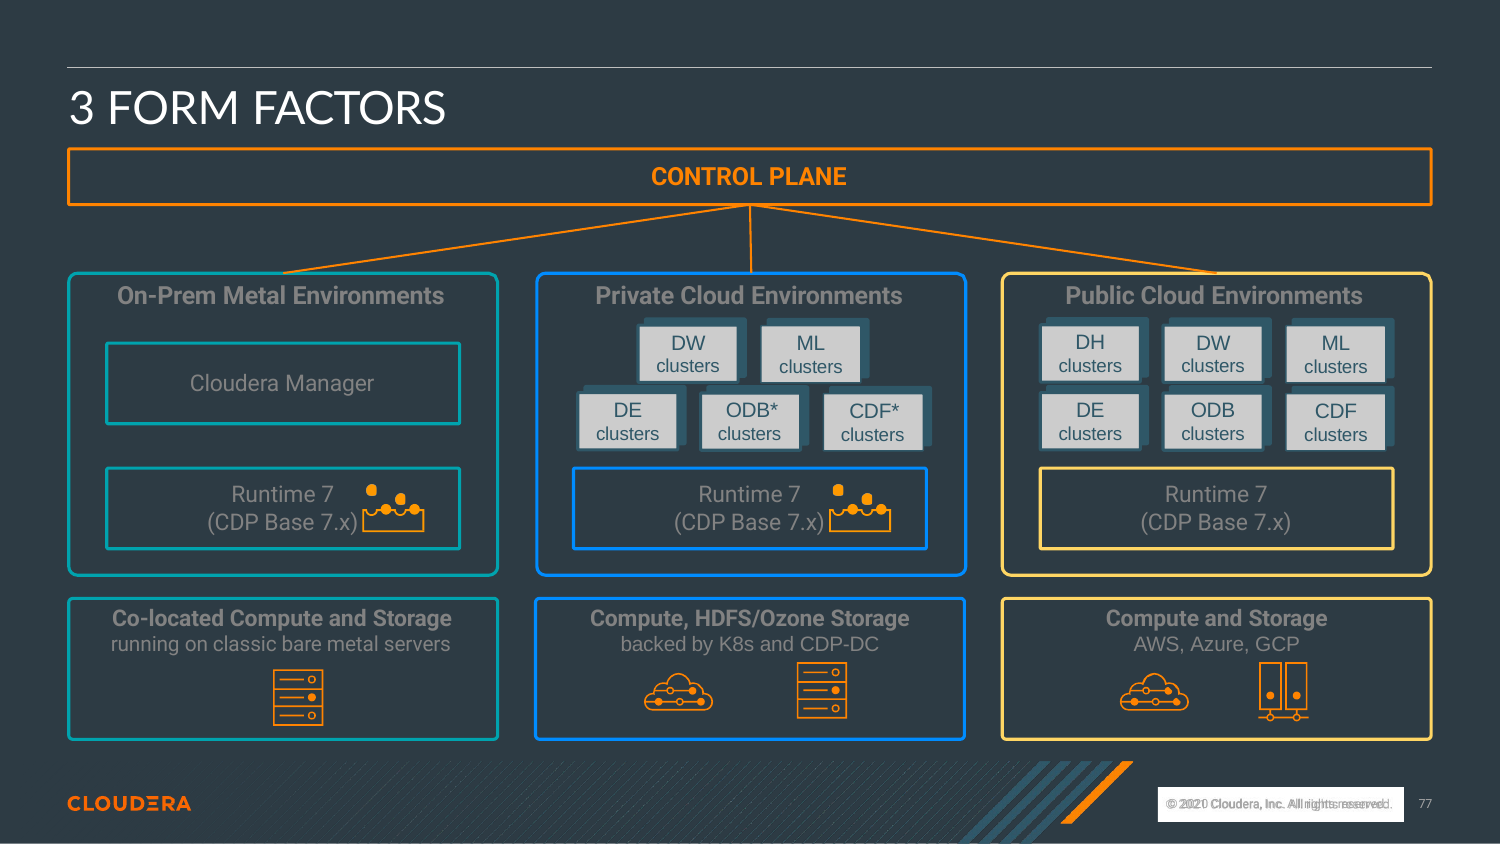

# 3 FORM FACTORS

CONTROL PLANE

On-Prem Metal Environments
Private Cloud Environments
Public Cloud Environments

DH
clusters
DW
clusters
DW
clusters
ML
clusters
ML
clusters
Cloudera Manager

DE
clusters
DE
clusters
ODB*
clusters
ODB
clusters
CDF*
clusters
CDF
clusters

Runtime 7  (CDP Base 7.x)
Runtime 7  (CDP Base 7.x)
Runtime 7  (CDP Base 7.x)

Compute, HDFS/Ozone Storage
backed by K8s and CDP-DC
Compute and Storage
AWS, Azure, GCP
Co-located Compute and Storage
running on classic bare metal servers

© 2020 Cloudera, Inc. All rights reserved.
77